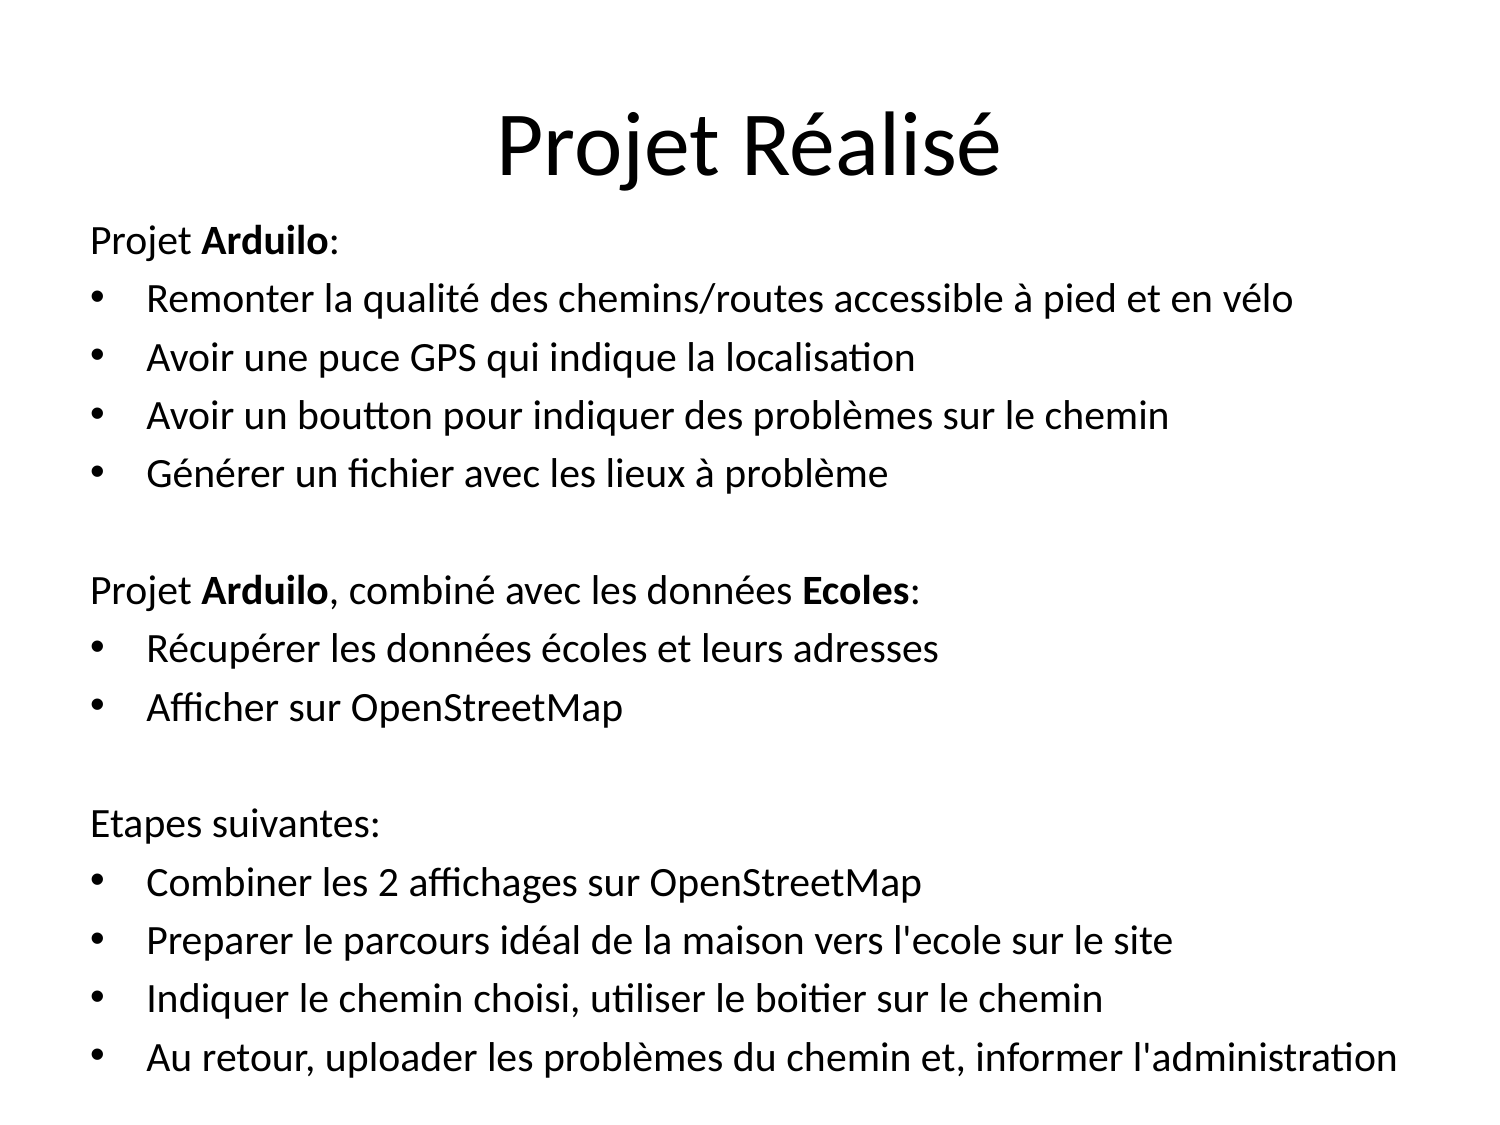

# Projet Réalisé
Projet Arduilo:
Remonter la qualité des chemins/routes accessible à pied et en vélo
Avoir une puce GPS qui indique la localisation
Avoir un boutton pour indiquer des problèmes sur le chemin
Générer un fichier avec les lieux à problème

Projet Arduilo, combiné avec les données Ecoles:
Récupérer les données écoles et leurs adresses
Afficher sur OpenStreetMap

Etapes suivantes:
Combiner les 2 affichages sur OpenStreetMap
Preparer le parcours idéal de la maison vers l'ecole sur le site
Indiquer le chemin choisi, utiliser le boitier sur le chemin
Au retour, uploader les problèmes du chemin et, informer l'administration